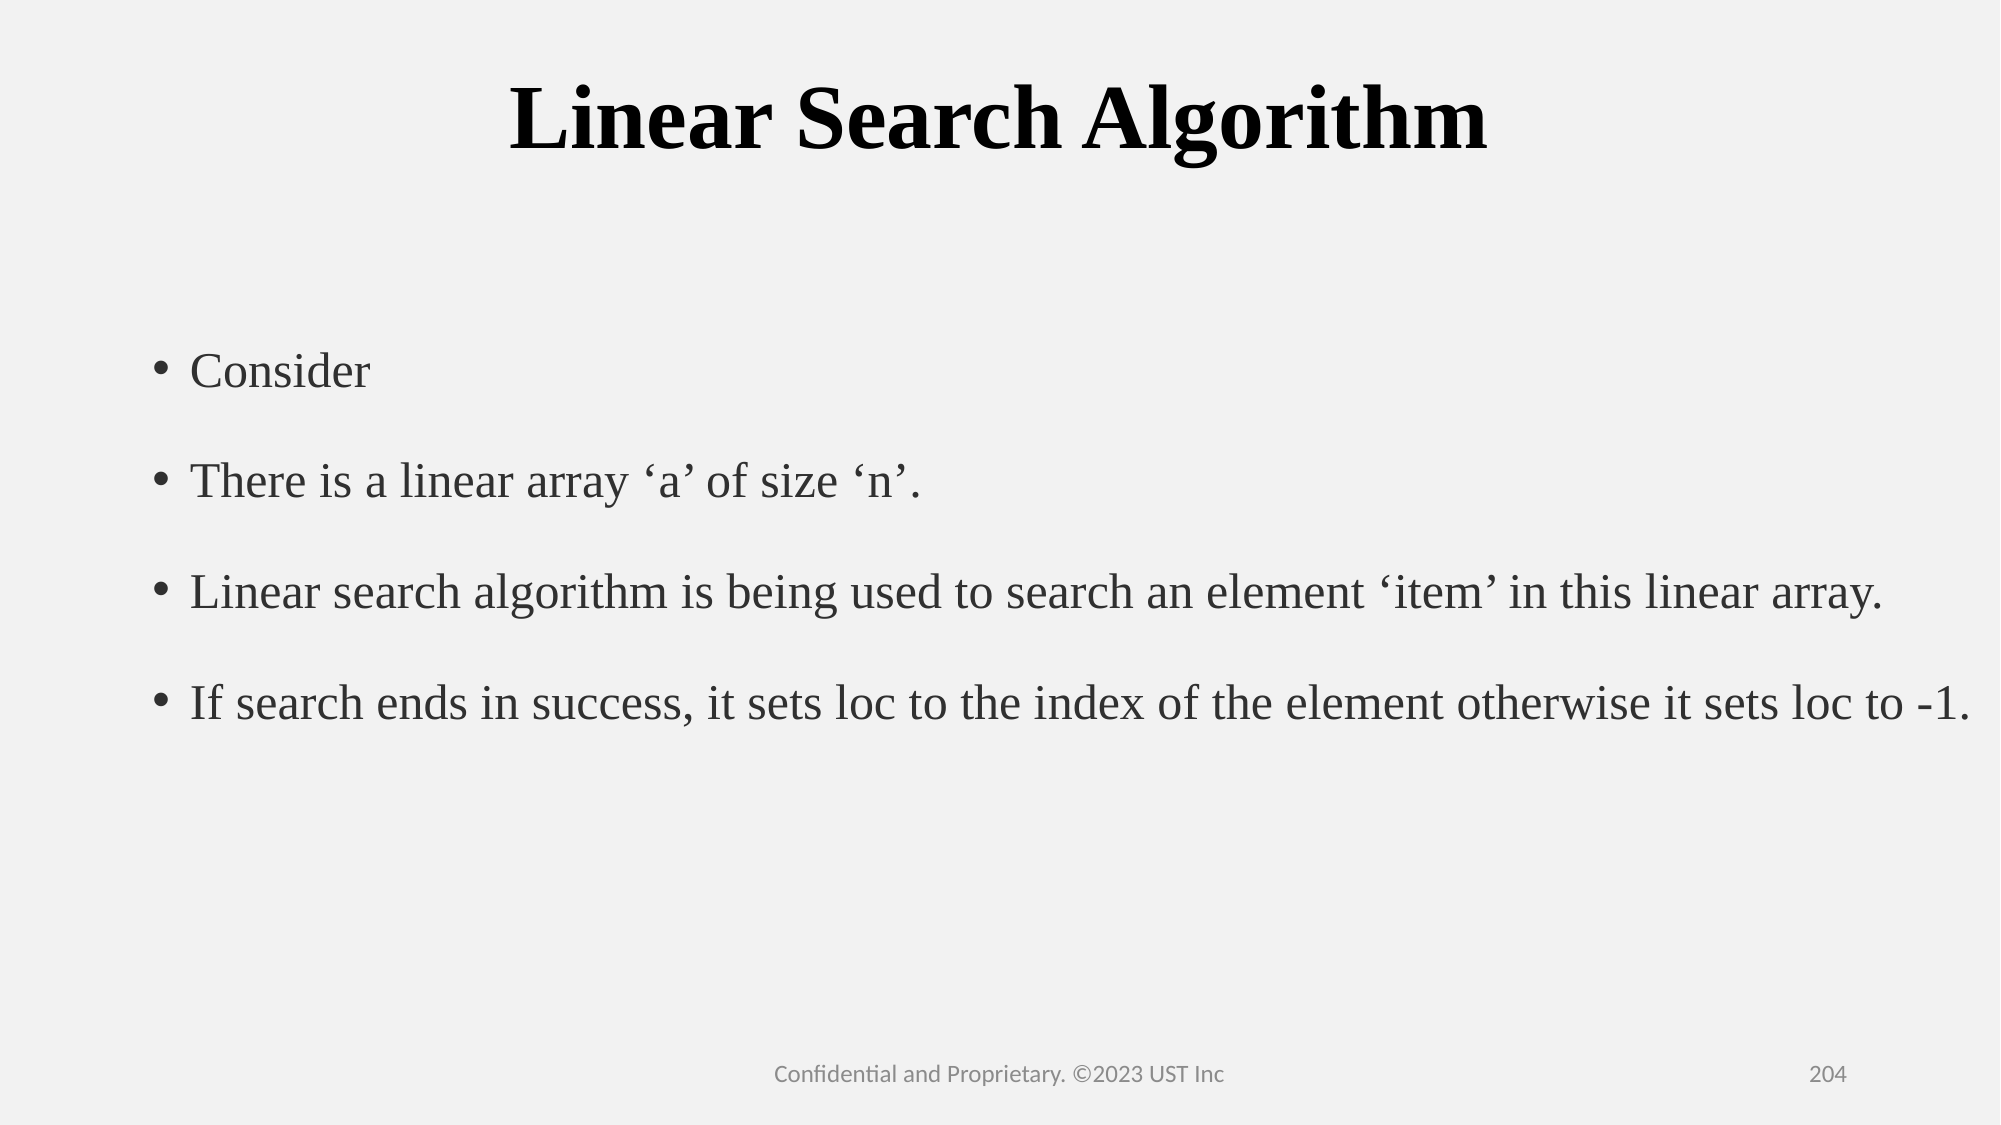

# Linear Search Algorithm

Consider
There is a linear array ‘a’ of size ‘n’.
Linear search algorithm is being used to search an element ‘item’ in this linear array.
If search ends in success, it sets loc to the index of the element otherwise it sets loc to -1.

Confidential and Proprietary. ©2023 UST Inc
204